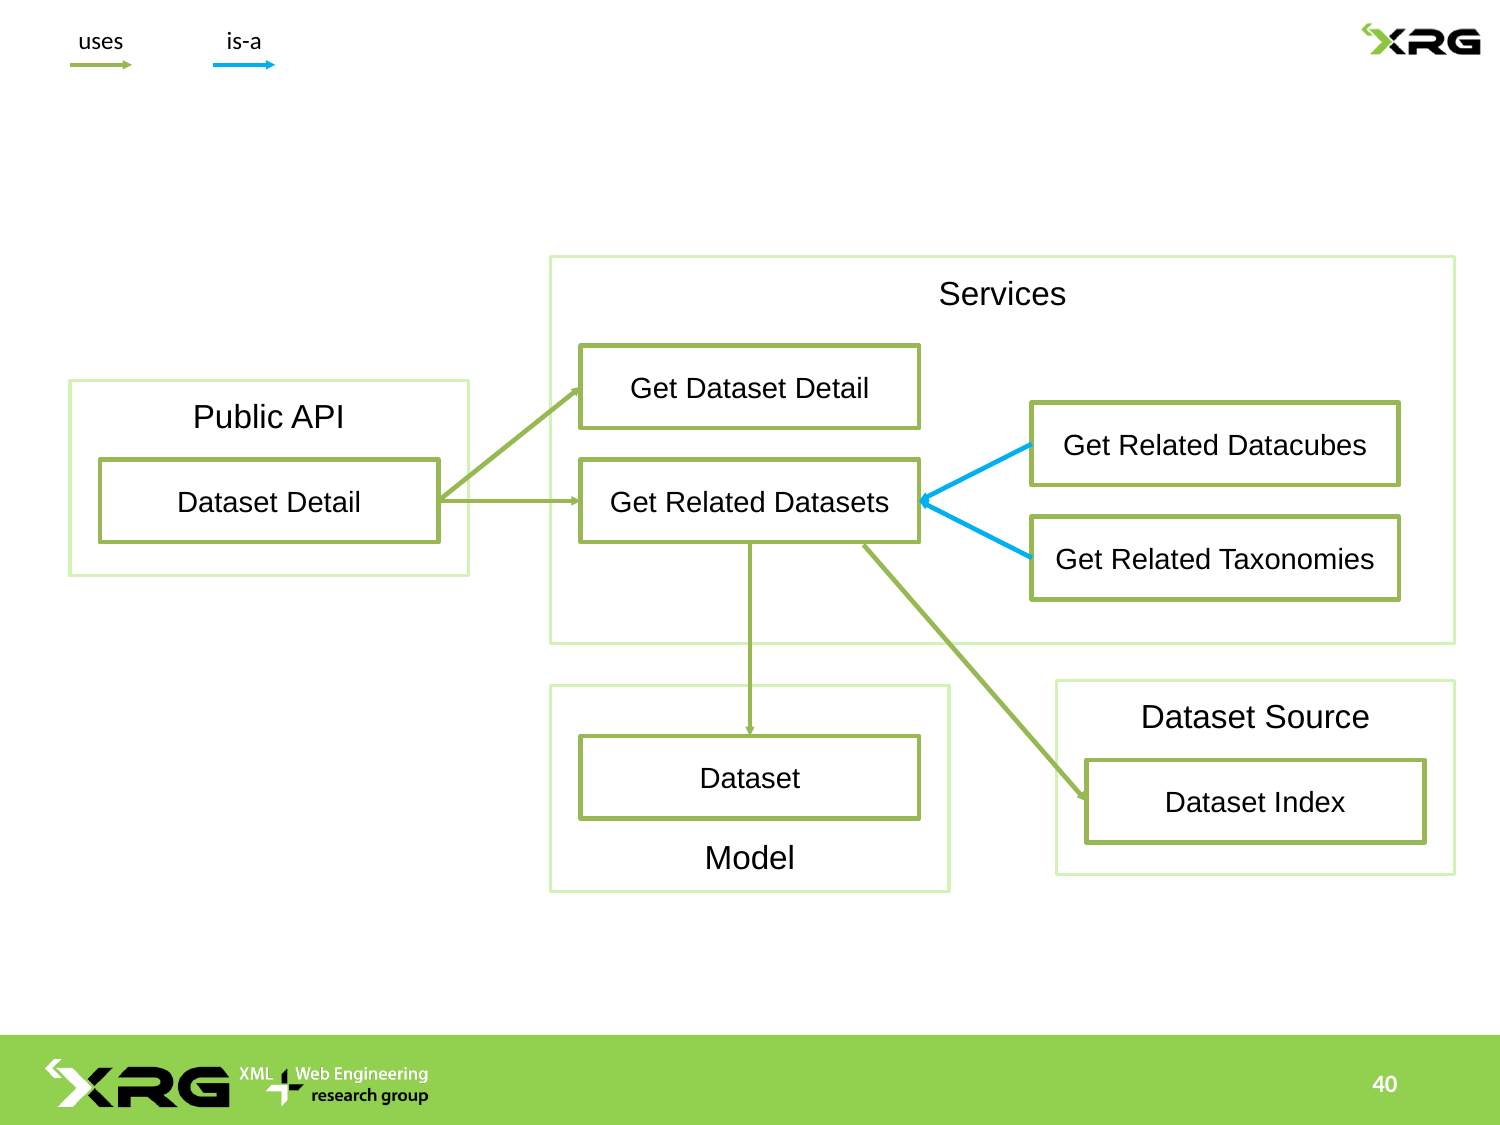

uses
is-a
Services
Get Dataset Detail
Public API
Get Related Datacubes
Dataset Detail
Get Related Datasets
Get Related Taxonomies
Dataset Source
Model
Dataset
Dataset Index
40